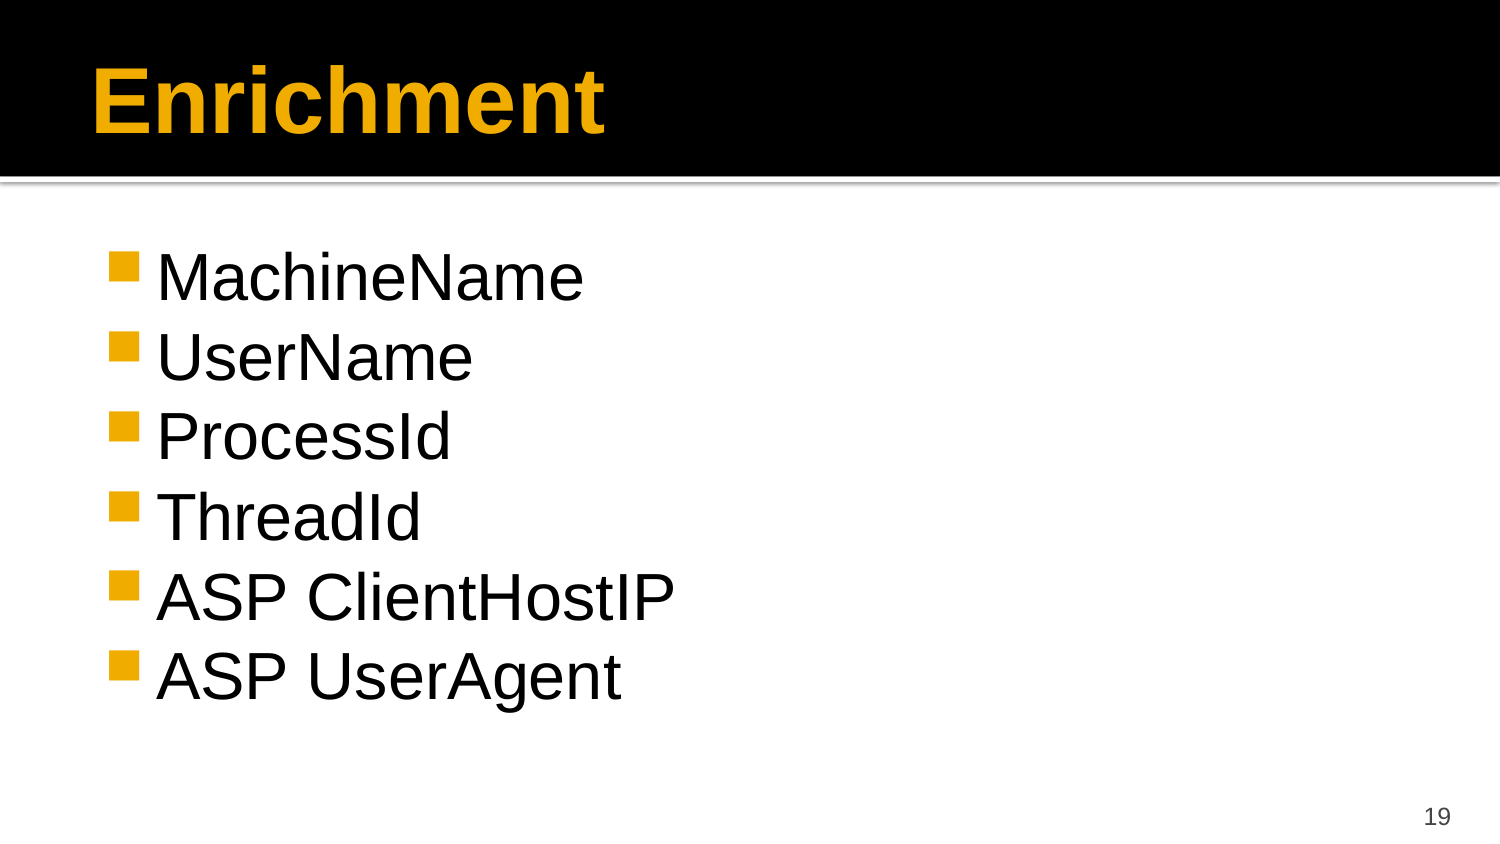

# Enrichment
MachineName
UserName
ProcessId
ThreadId
ASP ClientHostIP
ASP UserAgent
19